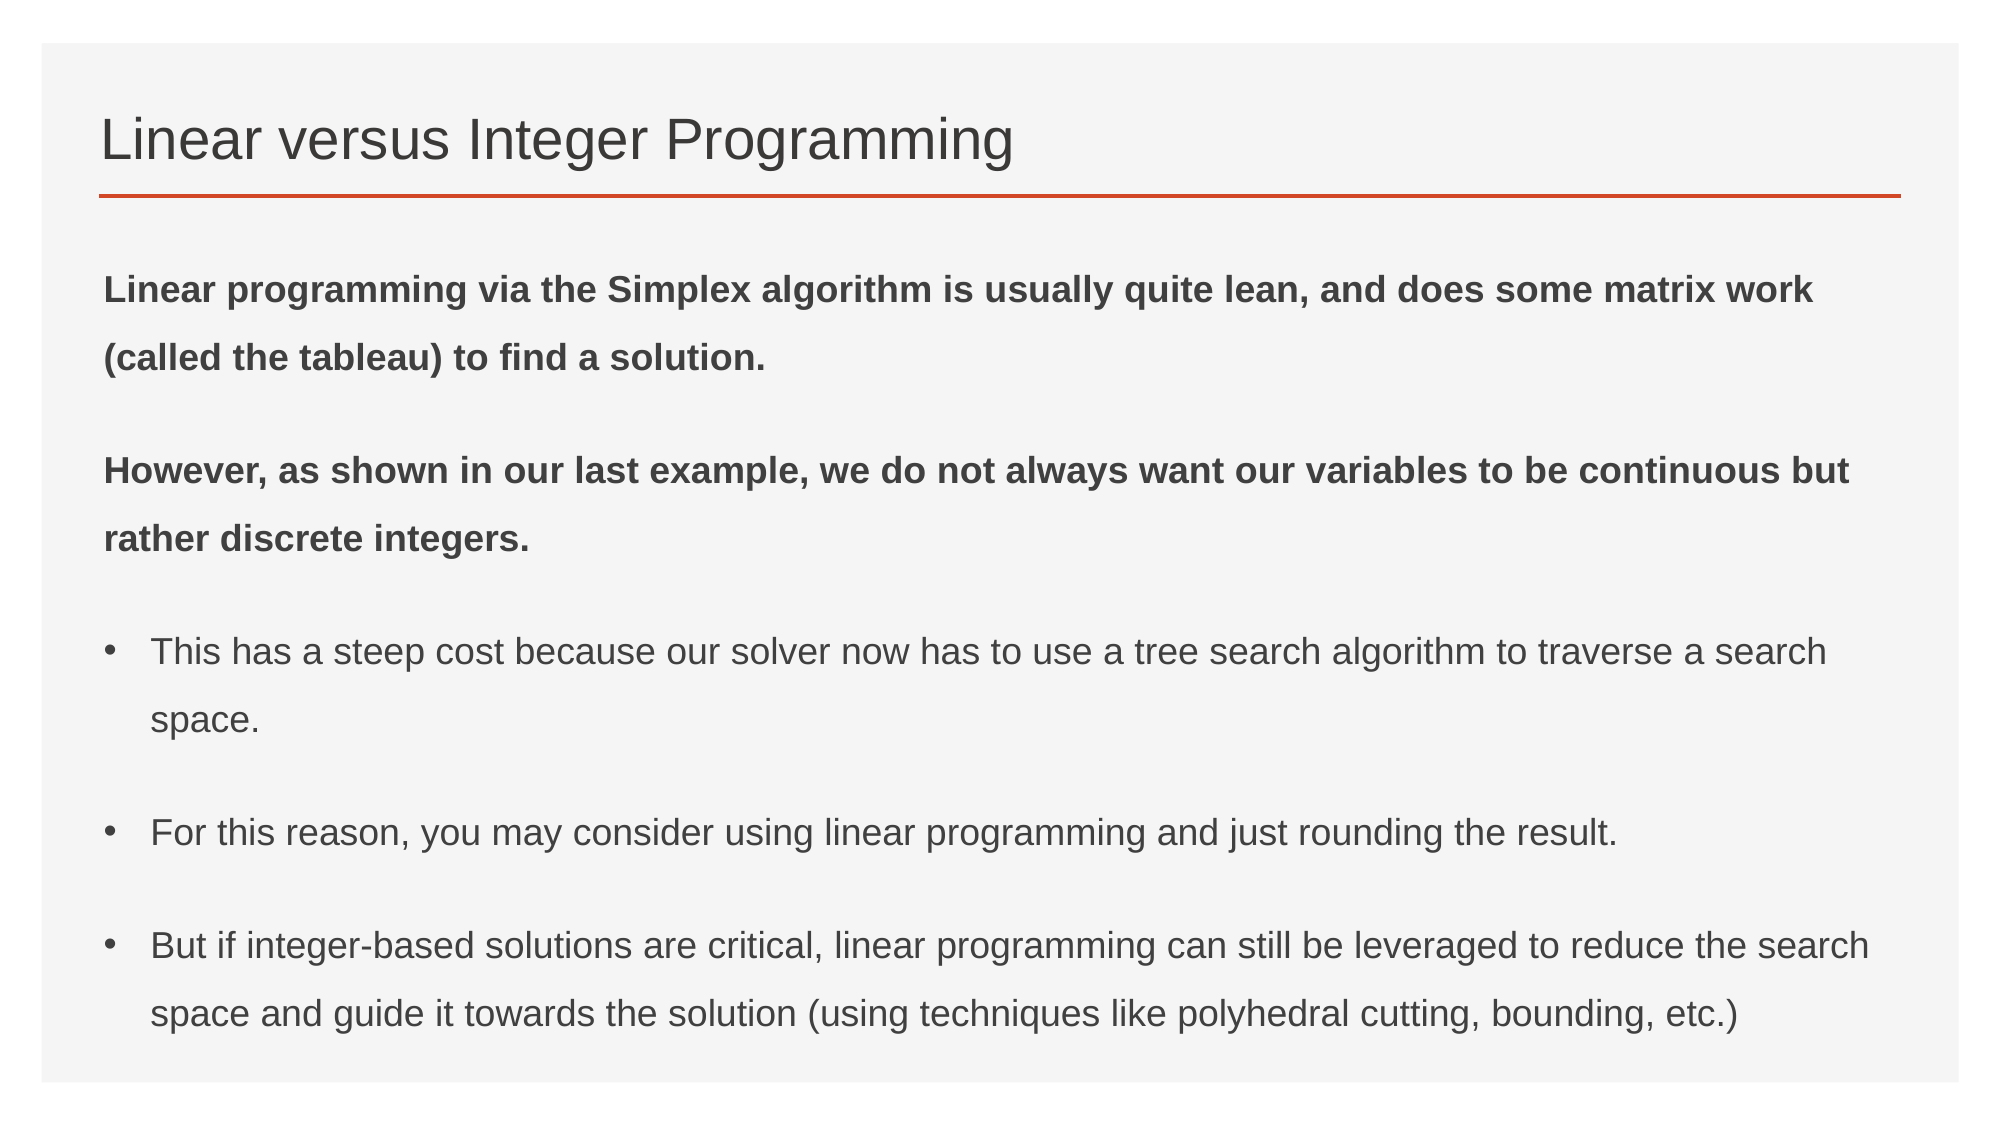

# Linear versus Integer Programming
Linear programming via the Simplex algorithm is usually quite lean, and does some matrix work (called the tableau) to find a solution.
However, as shown in our last example, we do not always want our variables to be continuous but rather discrete integers.
This has a steep cost because our solver now has to use a tree search algorithm to traverse a search space.
For this reason, you may consider using linear programming and just rounding the result.
But if integer-based solutions are critical, linear programming can still be leveraged to reduce the search space and guide it towards the solution (using techniques like polyhedral cutting, bounding, etc.)